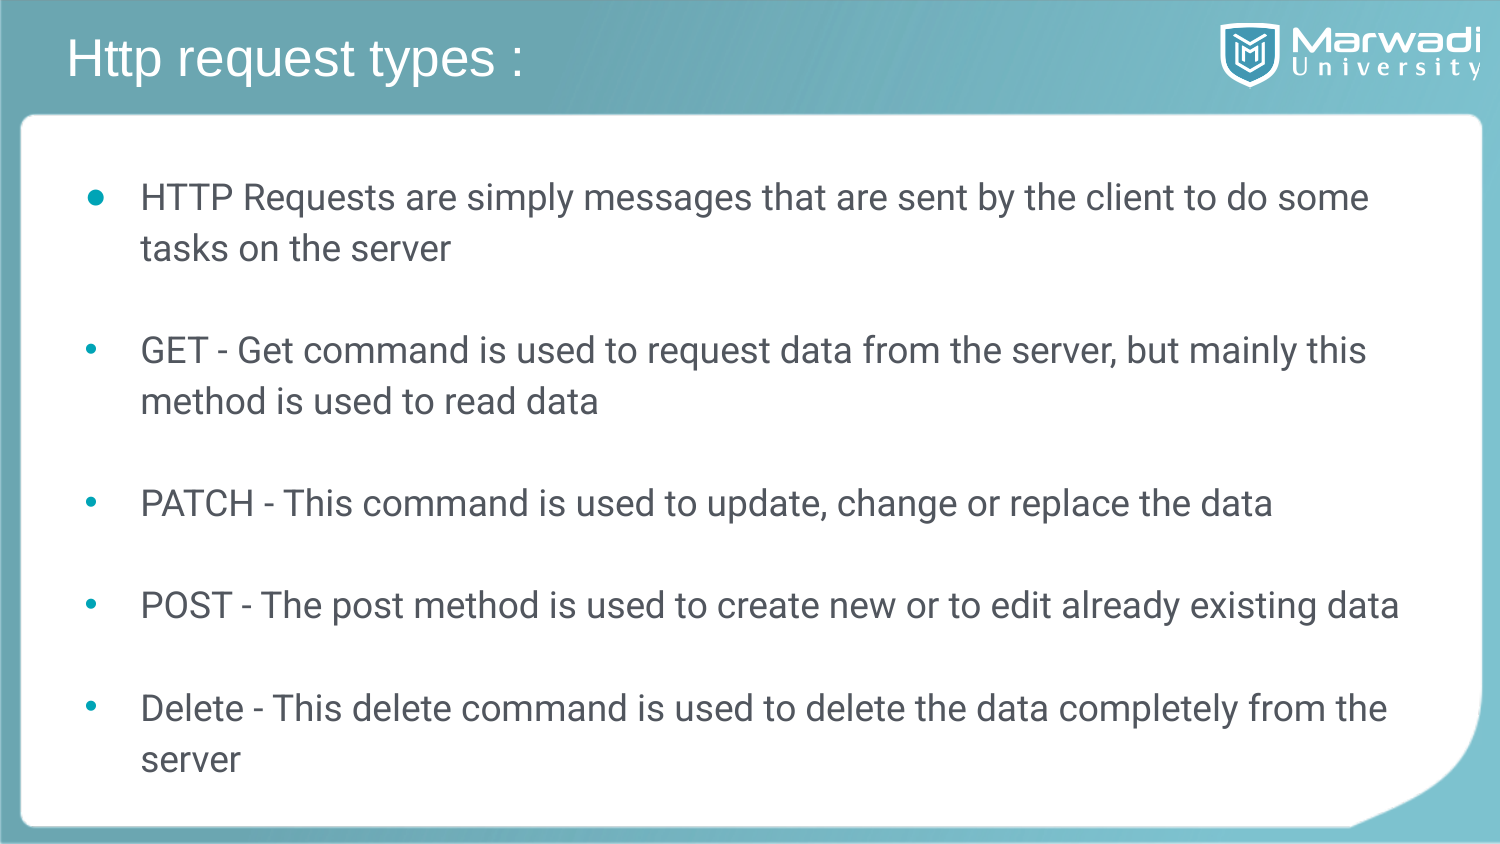

# Http request types :
HTTP Requests are simply messages that are sent by the client to do some tasks on the server

GET - Get command is used to request data from the server, but mainly this method is used to read data

PATCH - This command is used to update, change or replace the data

POST - The post method is used to create new or to edit already existing data

Delete - This delete command is used to delete the data completely from the server